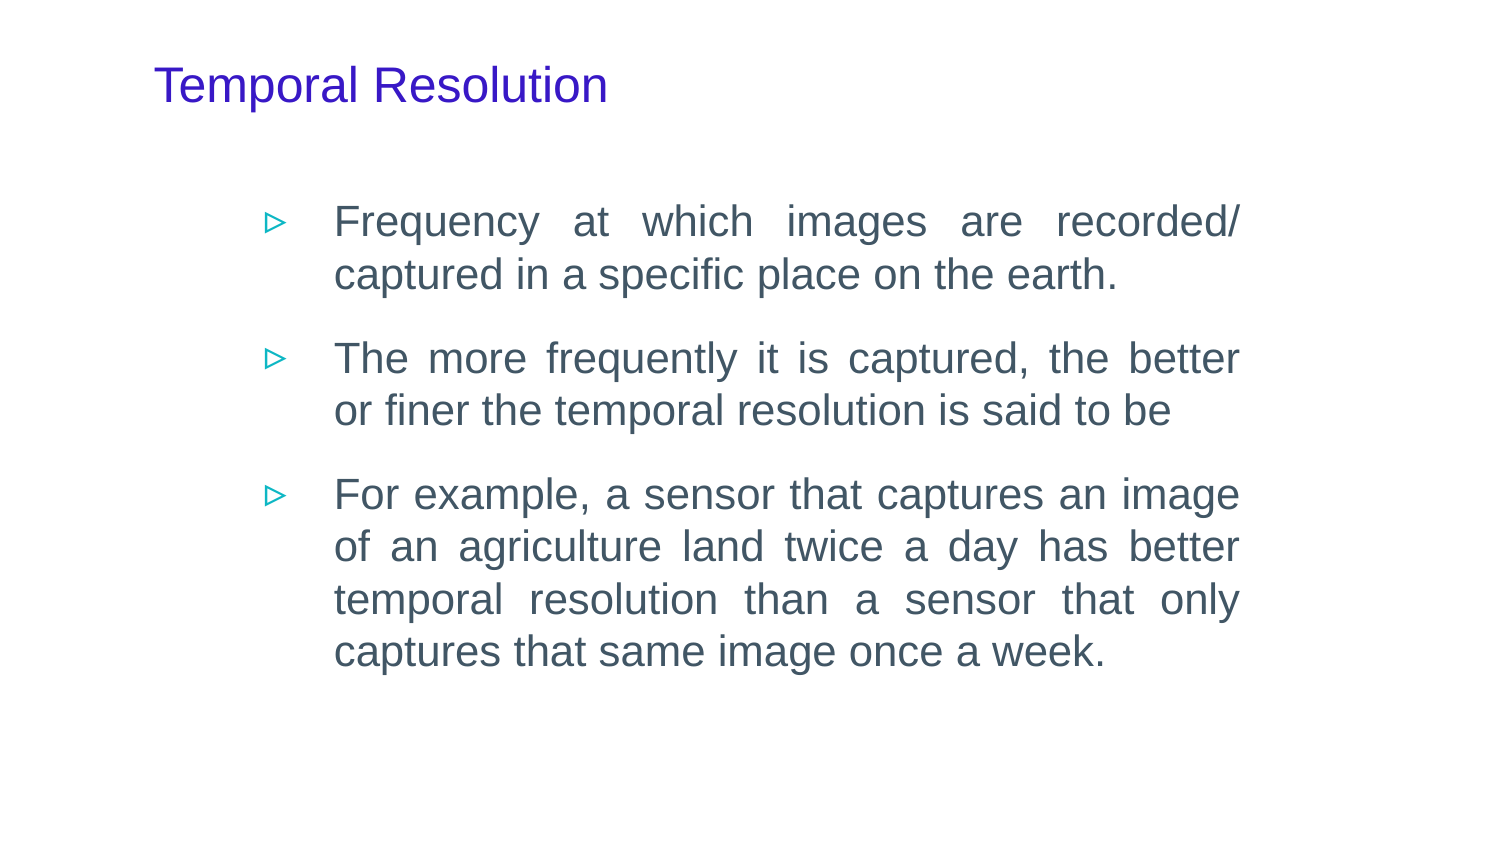

# Temporal Resolution
Frequency at which images are recorded/ captured in a specific place on the earth.
The more frequently it is captured, the better or finer the temporal resolution is said to be
For example, a sensor that captures an image of an agriculture land twice a day has better temporal resolution than a sensor that only captures that same image once a week.